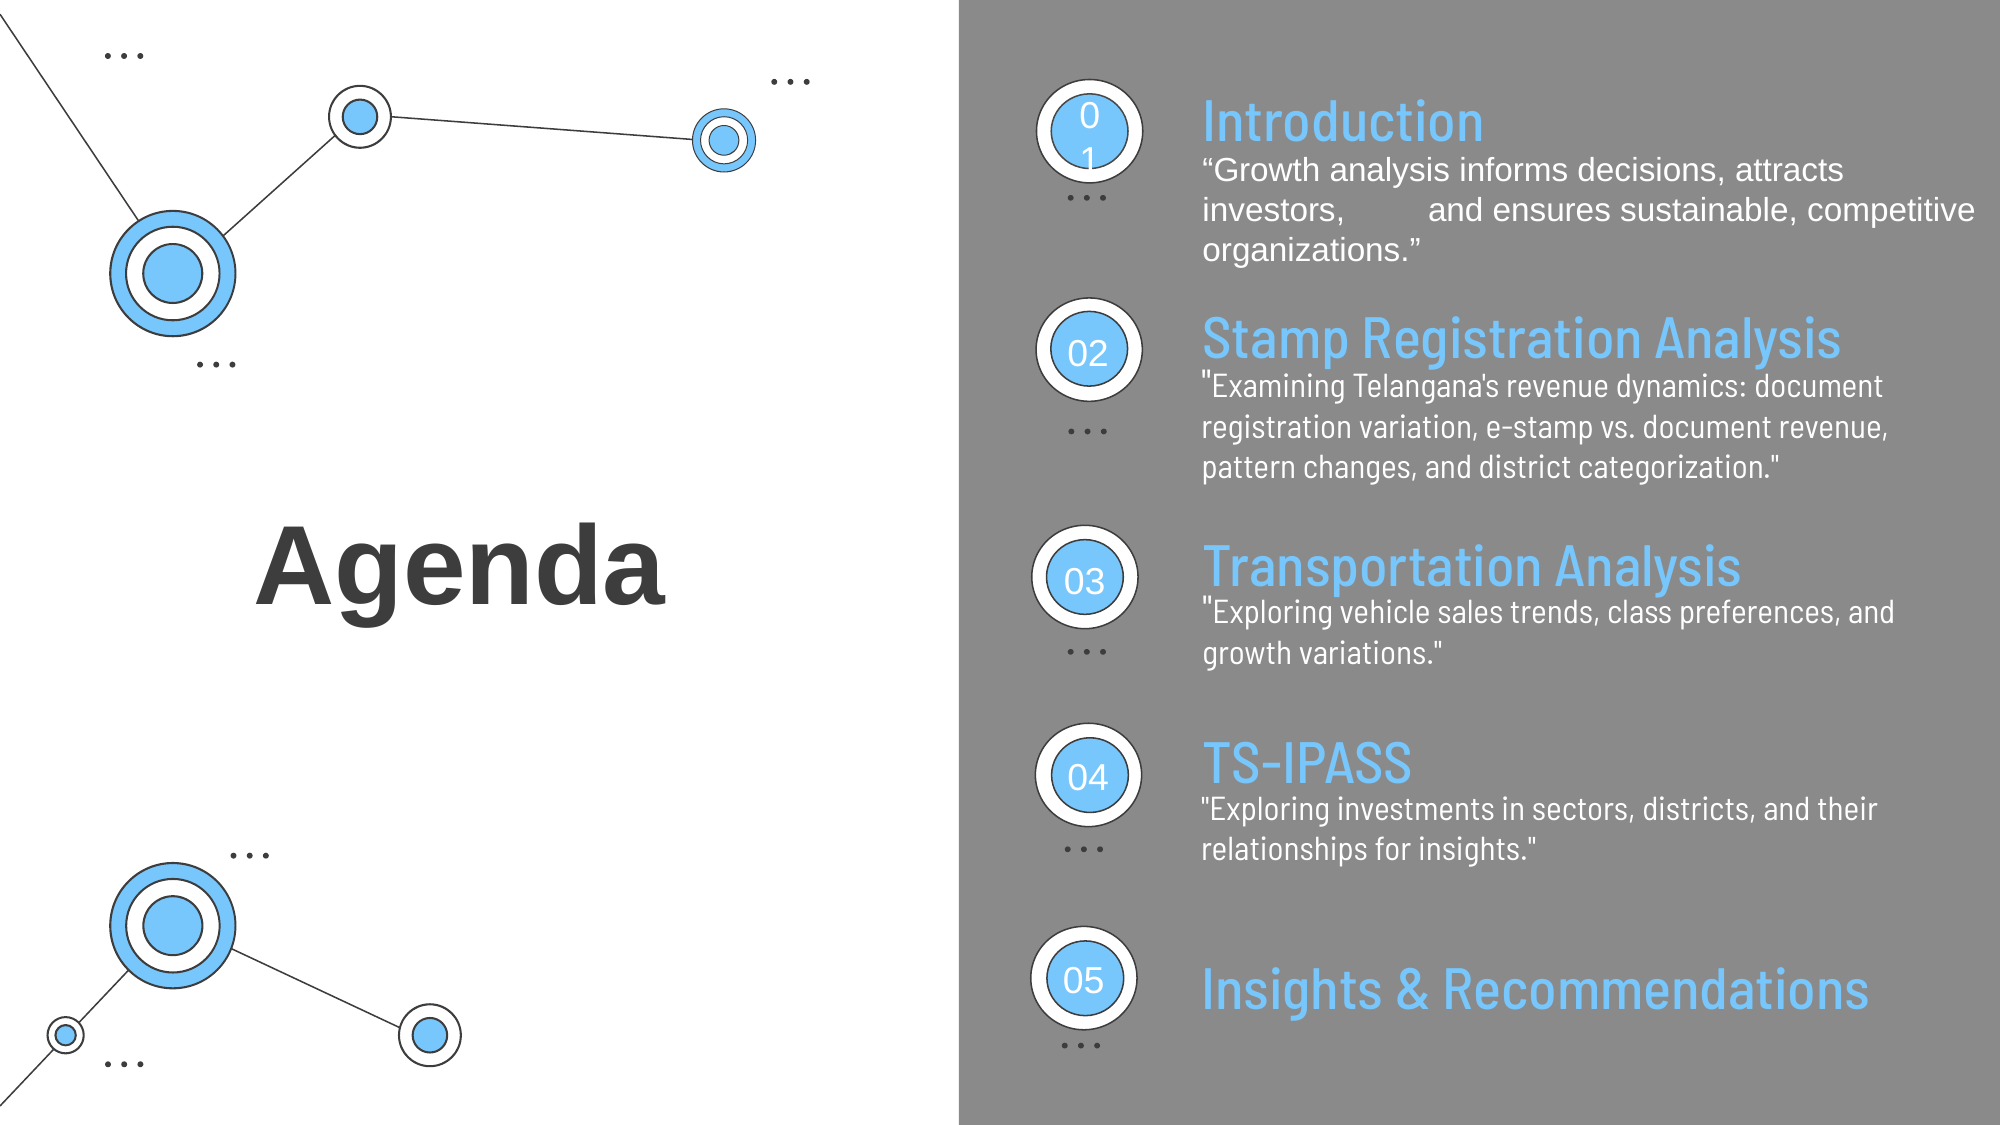

Introduction

01

02

03

04
05
“Growth analysis informs decisions, attracts investors,         and ensures sustainable, competitive organizations.”
Stamp Registration Analysis
"Examining Telangana's revenue dynamics: document registration variation, e-stamp vs. document revenue, pattern changes, and district categorization."
Agenda
Transportation Analysis
"Exploring vehicle sales trends, class preferences, and growth variations."
TS-IPASS
"Exploring investments in sectors, districts, and their relationships for insights."
Insights & Recommendations